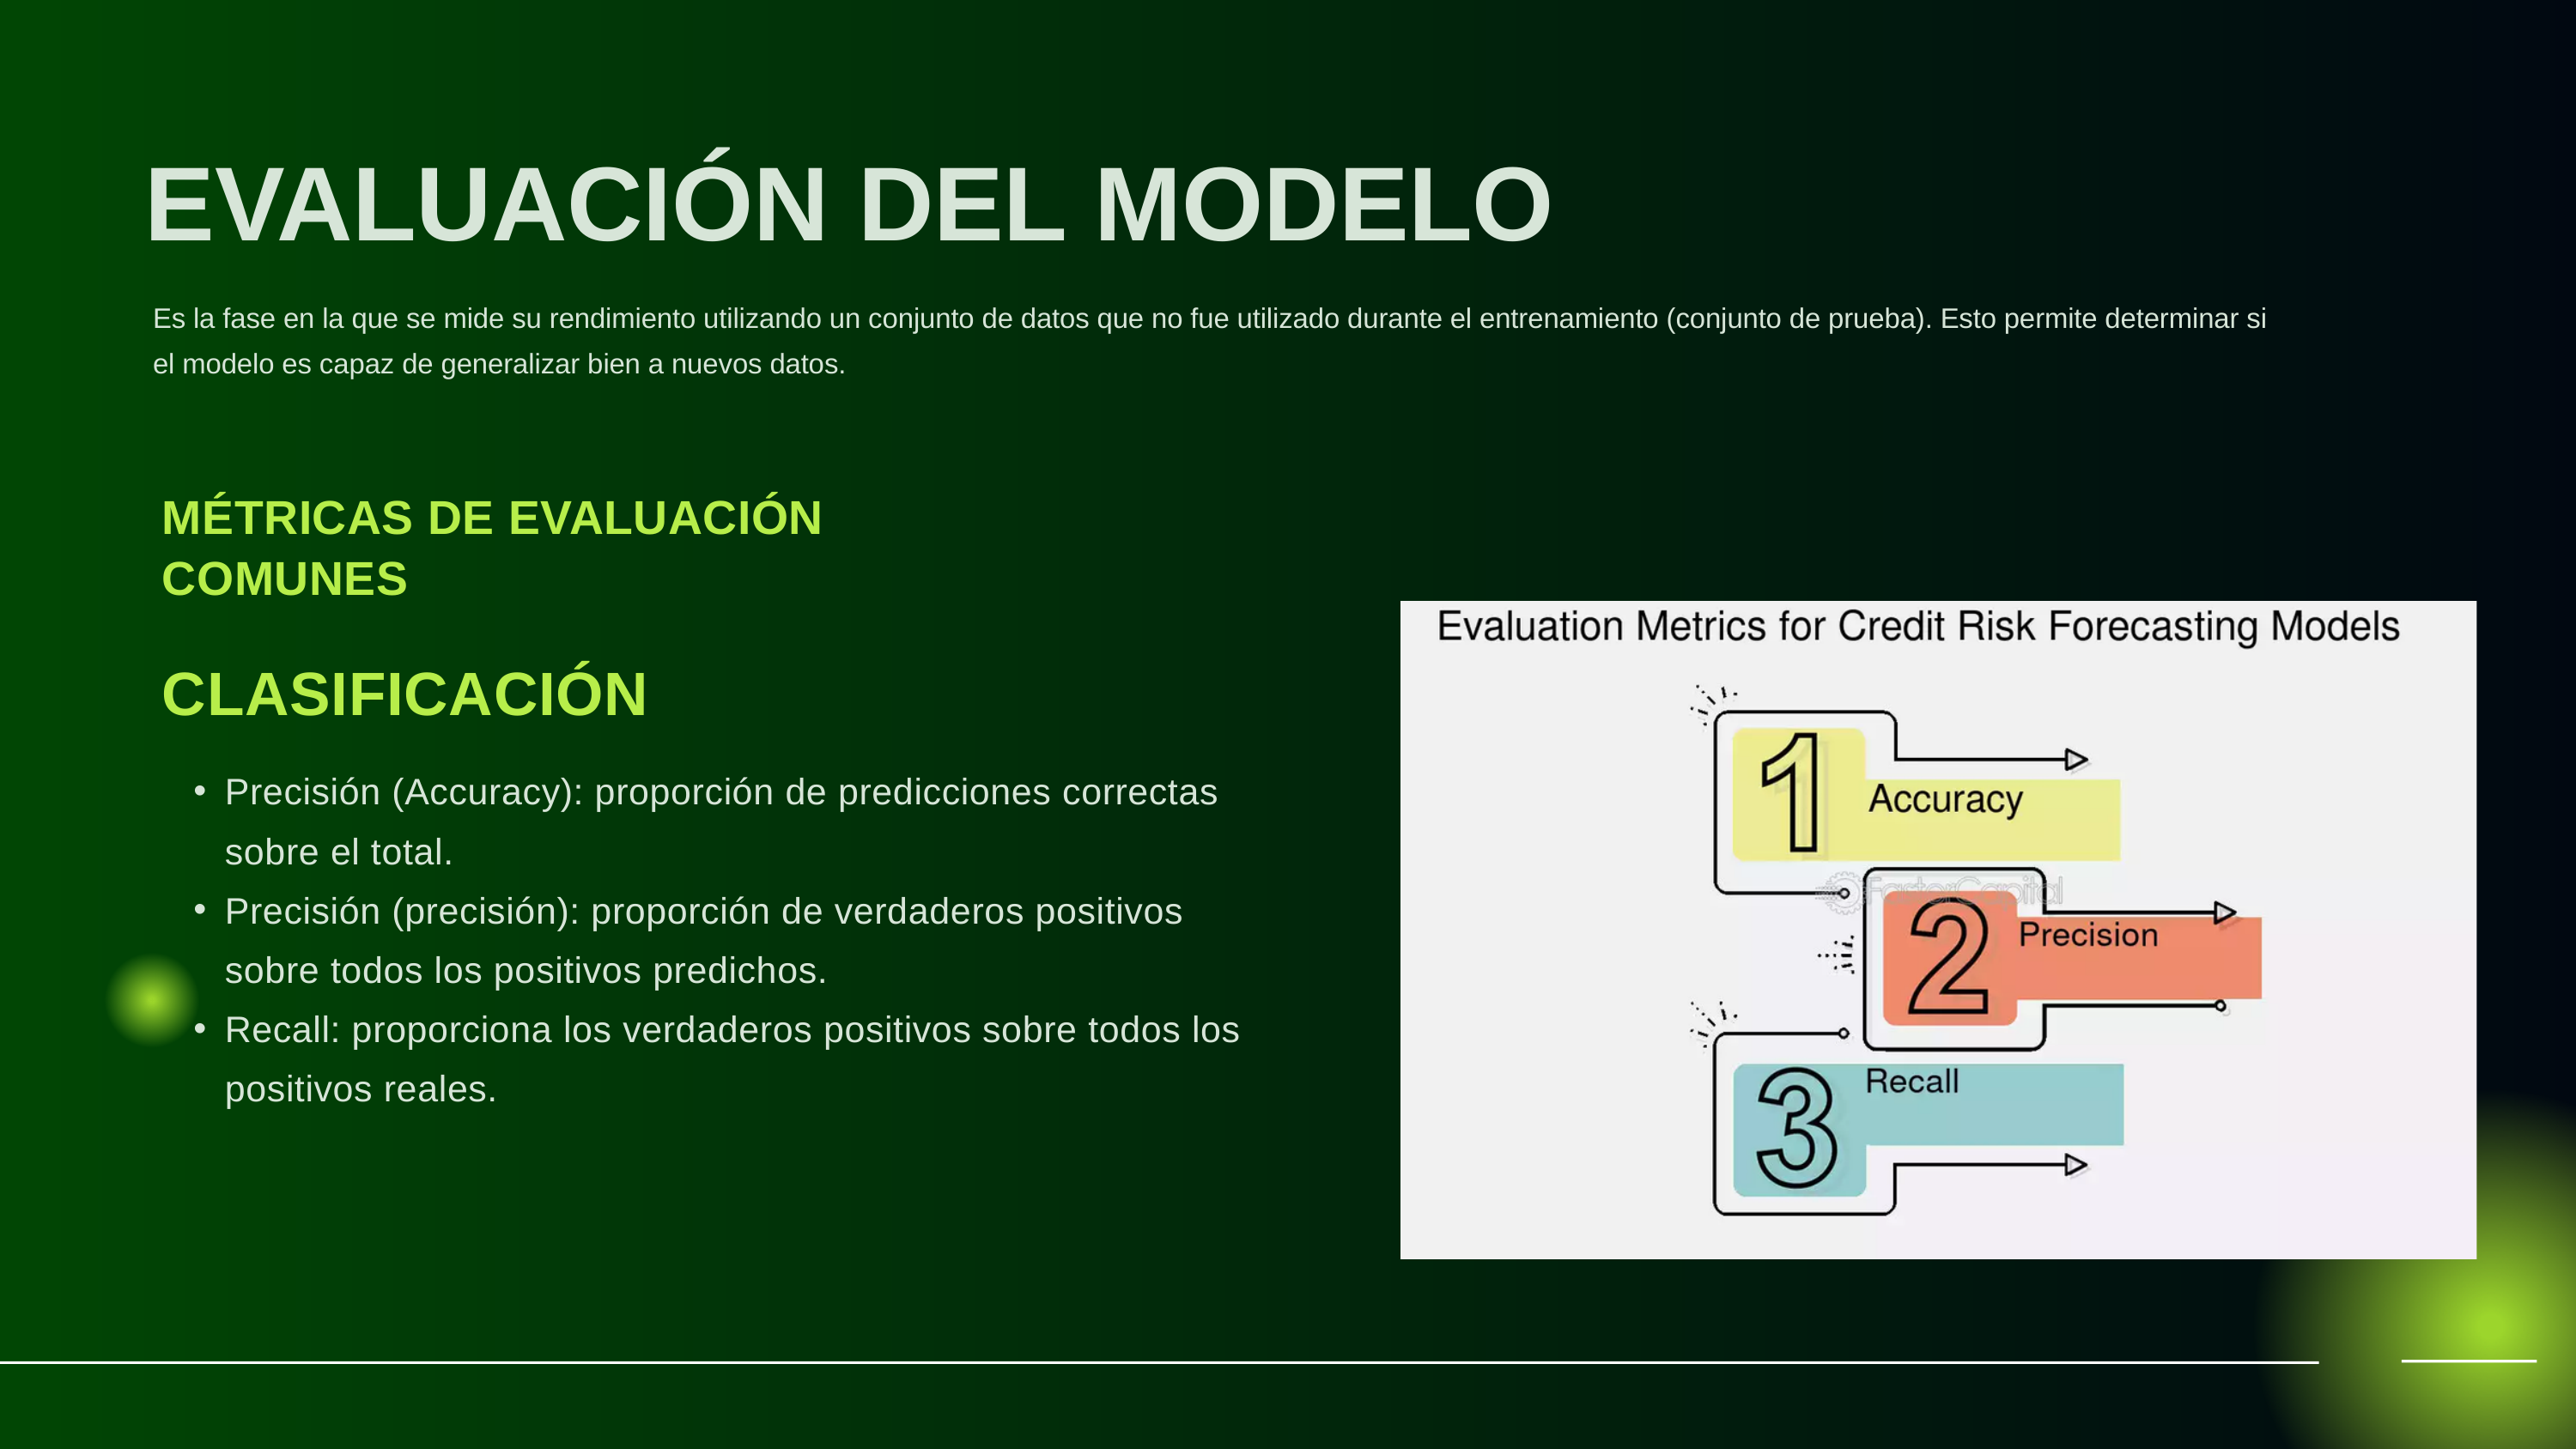

EVALUACIÓN DEL MODELO
Es la fase en la que se mide su rendimiento utilizando un conjunto de datos que no fue utilizado durante el entrenamiento (conjunto de prueba). Esto permite determinar si el modelo es capaz de generalizar bien a nuevos datos.
MÉTRICAS DE EVALUACIÓN COMUNES

CLASIFICACIÓN
Precisión (Accuracy): proporción de predicciones correctas sobre el total.
Precisión (precisión): proporción de verdaderos positivos sobre todos los positivos predichos.
Recall: proporciona los verdaderos positivos sobre todos los positivos reales.